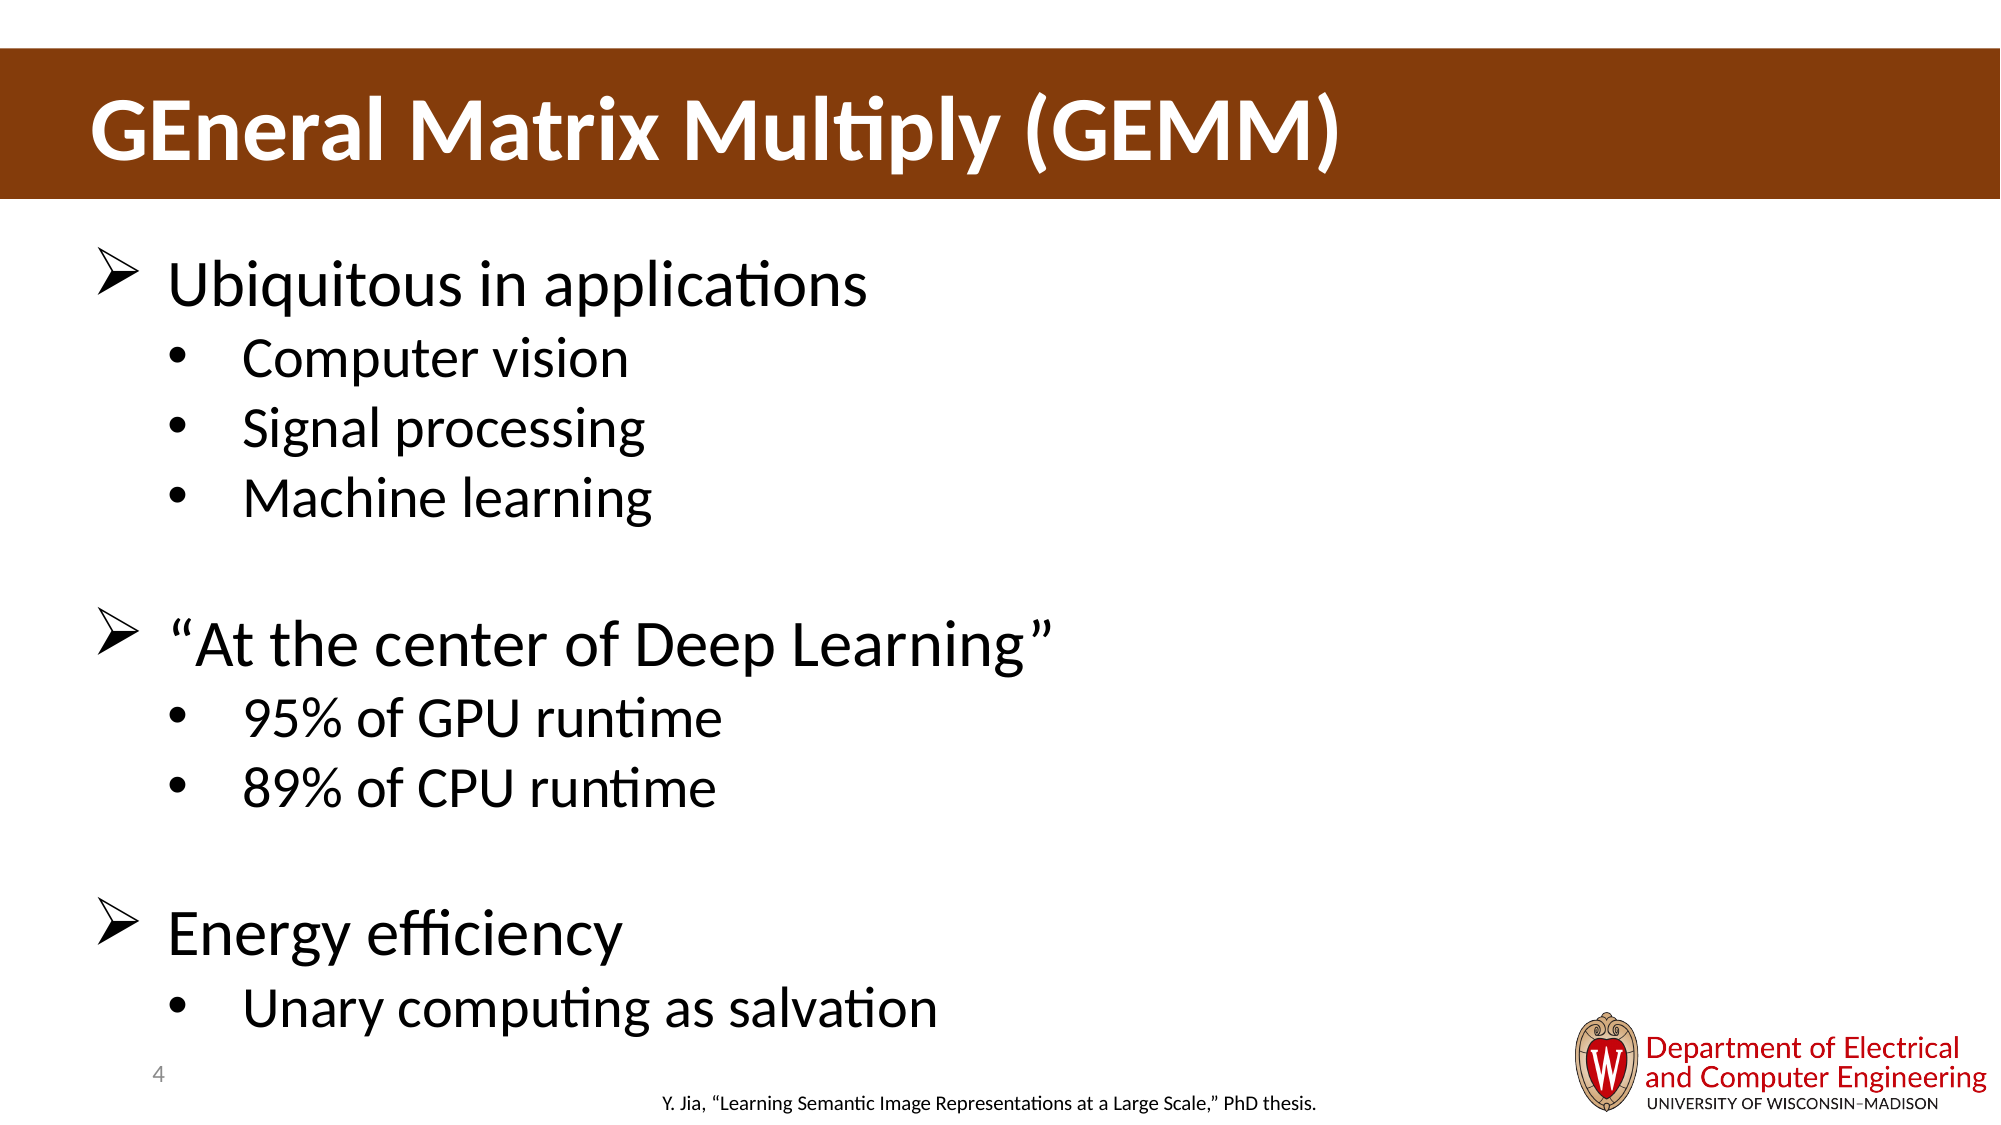

GEneral Matrix Multiply (GEMM)
Ubiquitous in applications
Computer vision
Signal processing
Machine learning

“At the center of Deep Learning”
95% of GPU runtime
89% of CPU runtime

Energy efficiency
Unary computing as salvation
4
Y. Jia, “Learning Semantic Image Representations at a Large Scale,” PhD thesis.